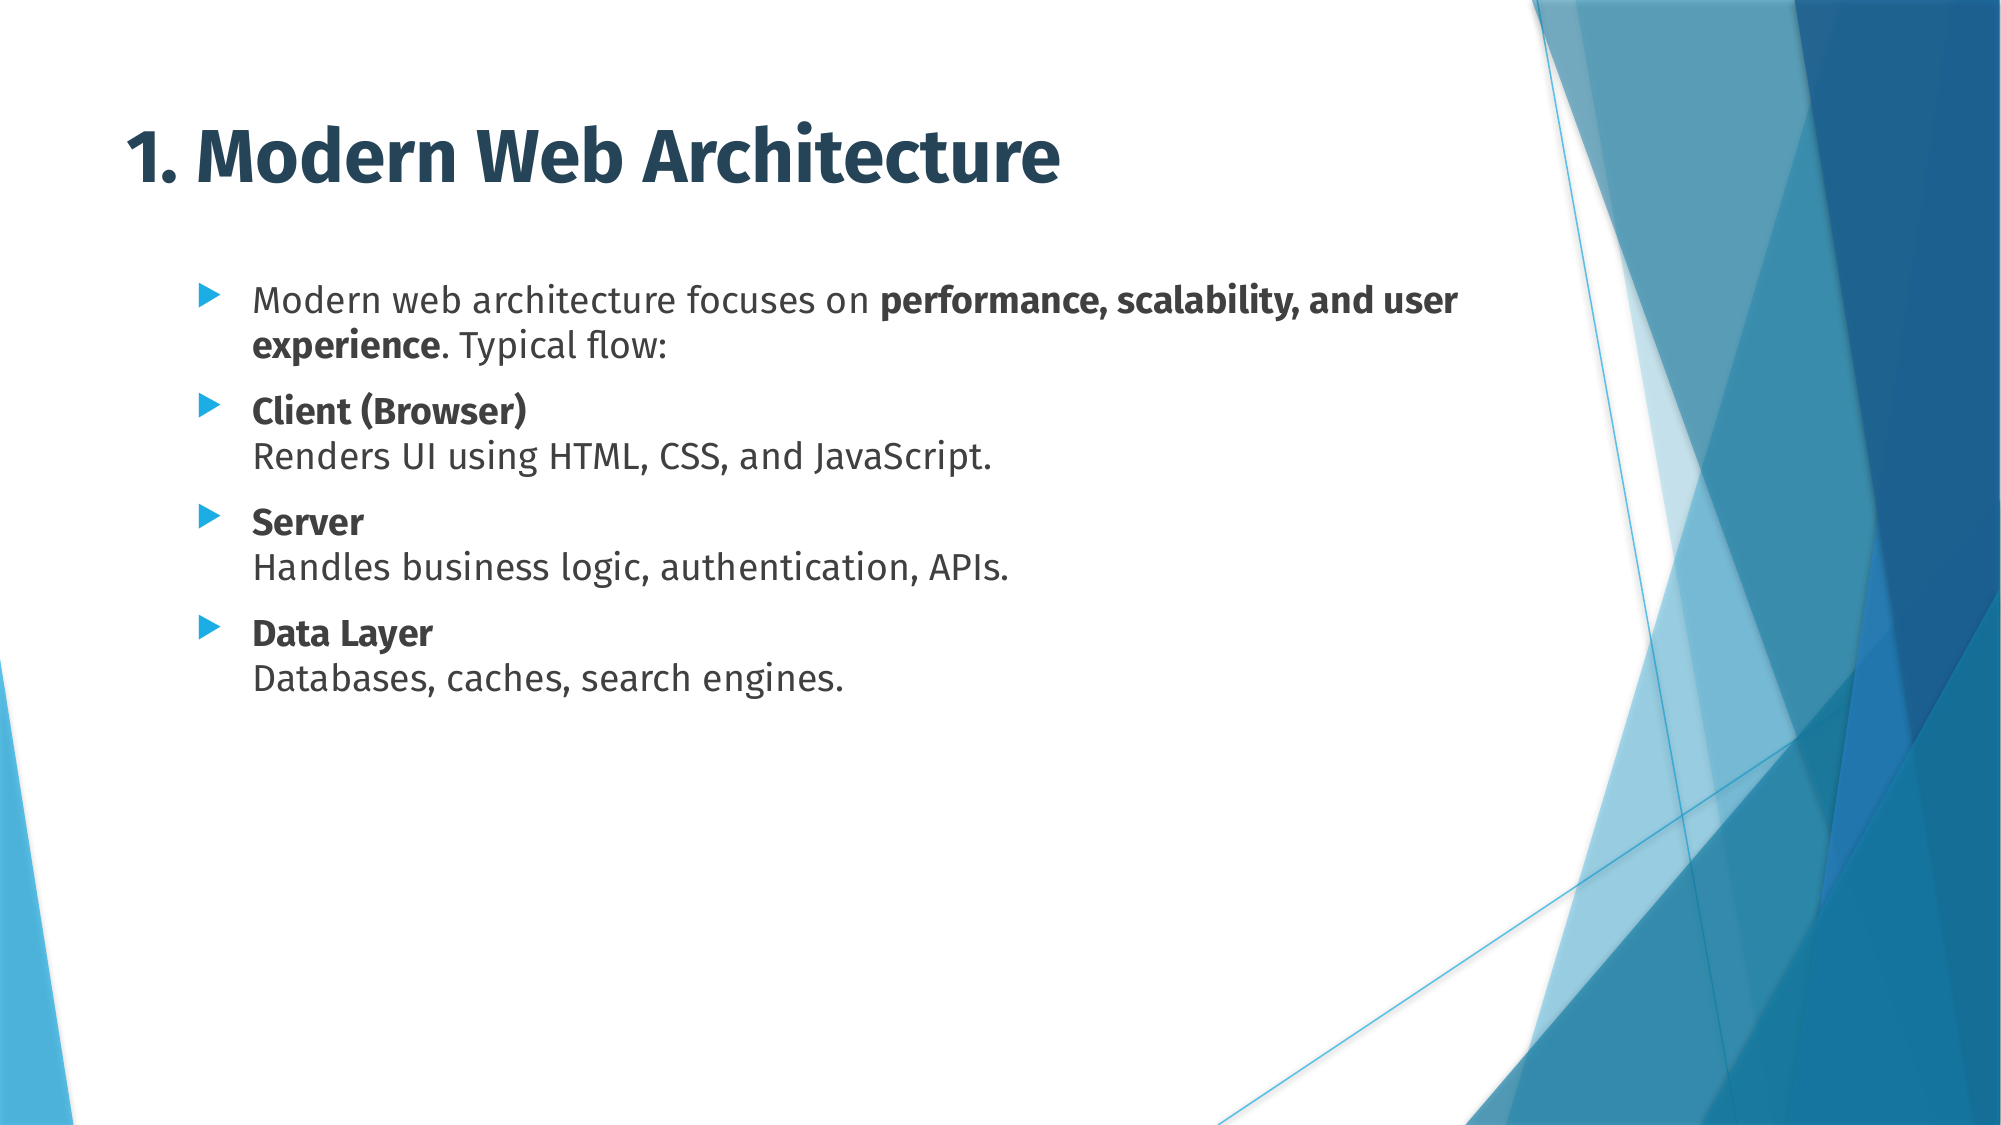

# 1. Modern Web Architecture
Modern web architecture focuses on performance, scalability, and user experience. Typical flow:
Client (Browser)
Renders UI using HTML, CSS, and JavaScript.
Server
Handles business logic, authentication, APIs.
Data Layer
Databases, caches, search engines.